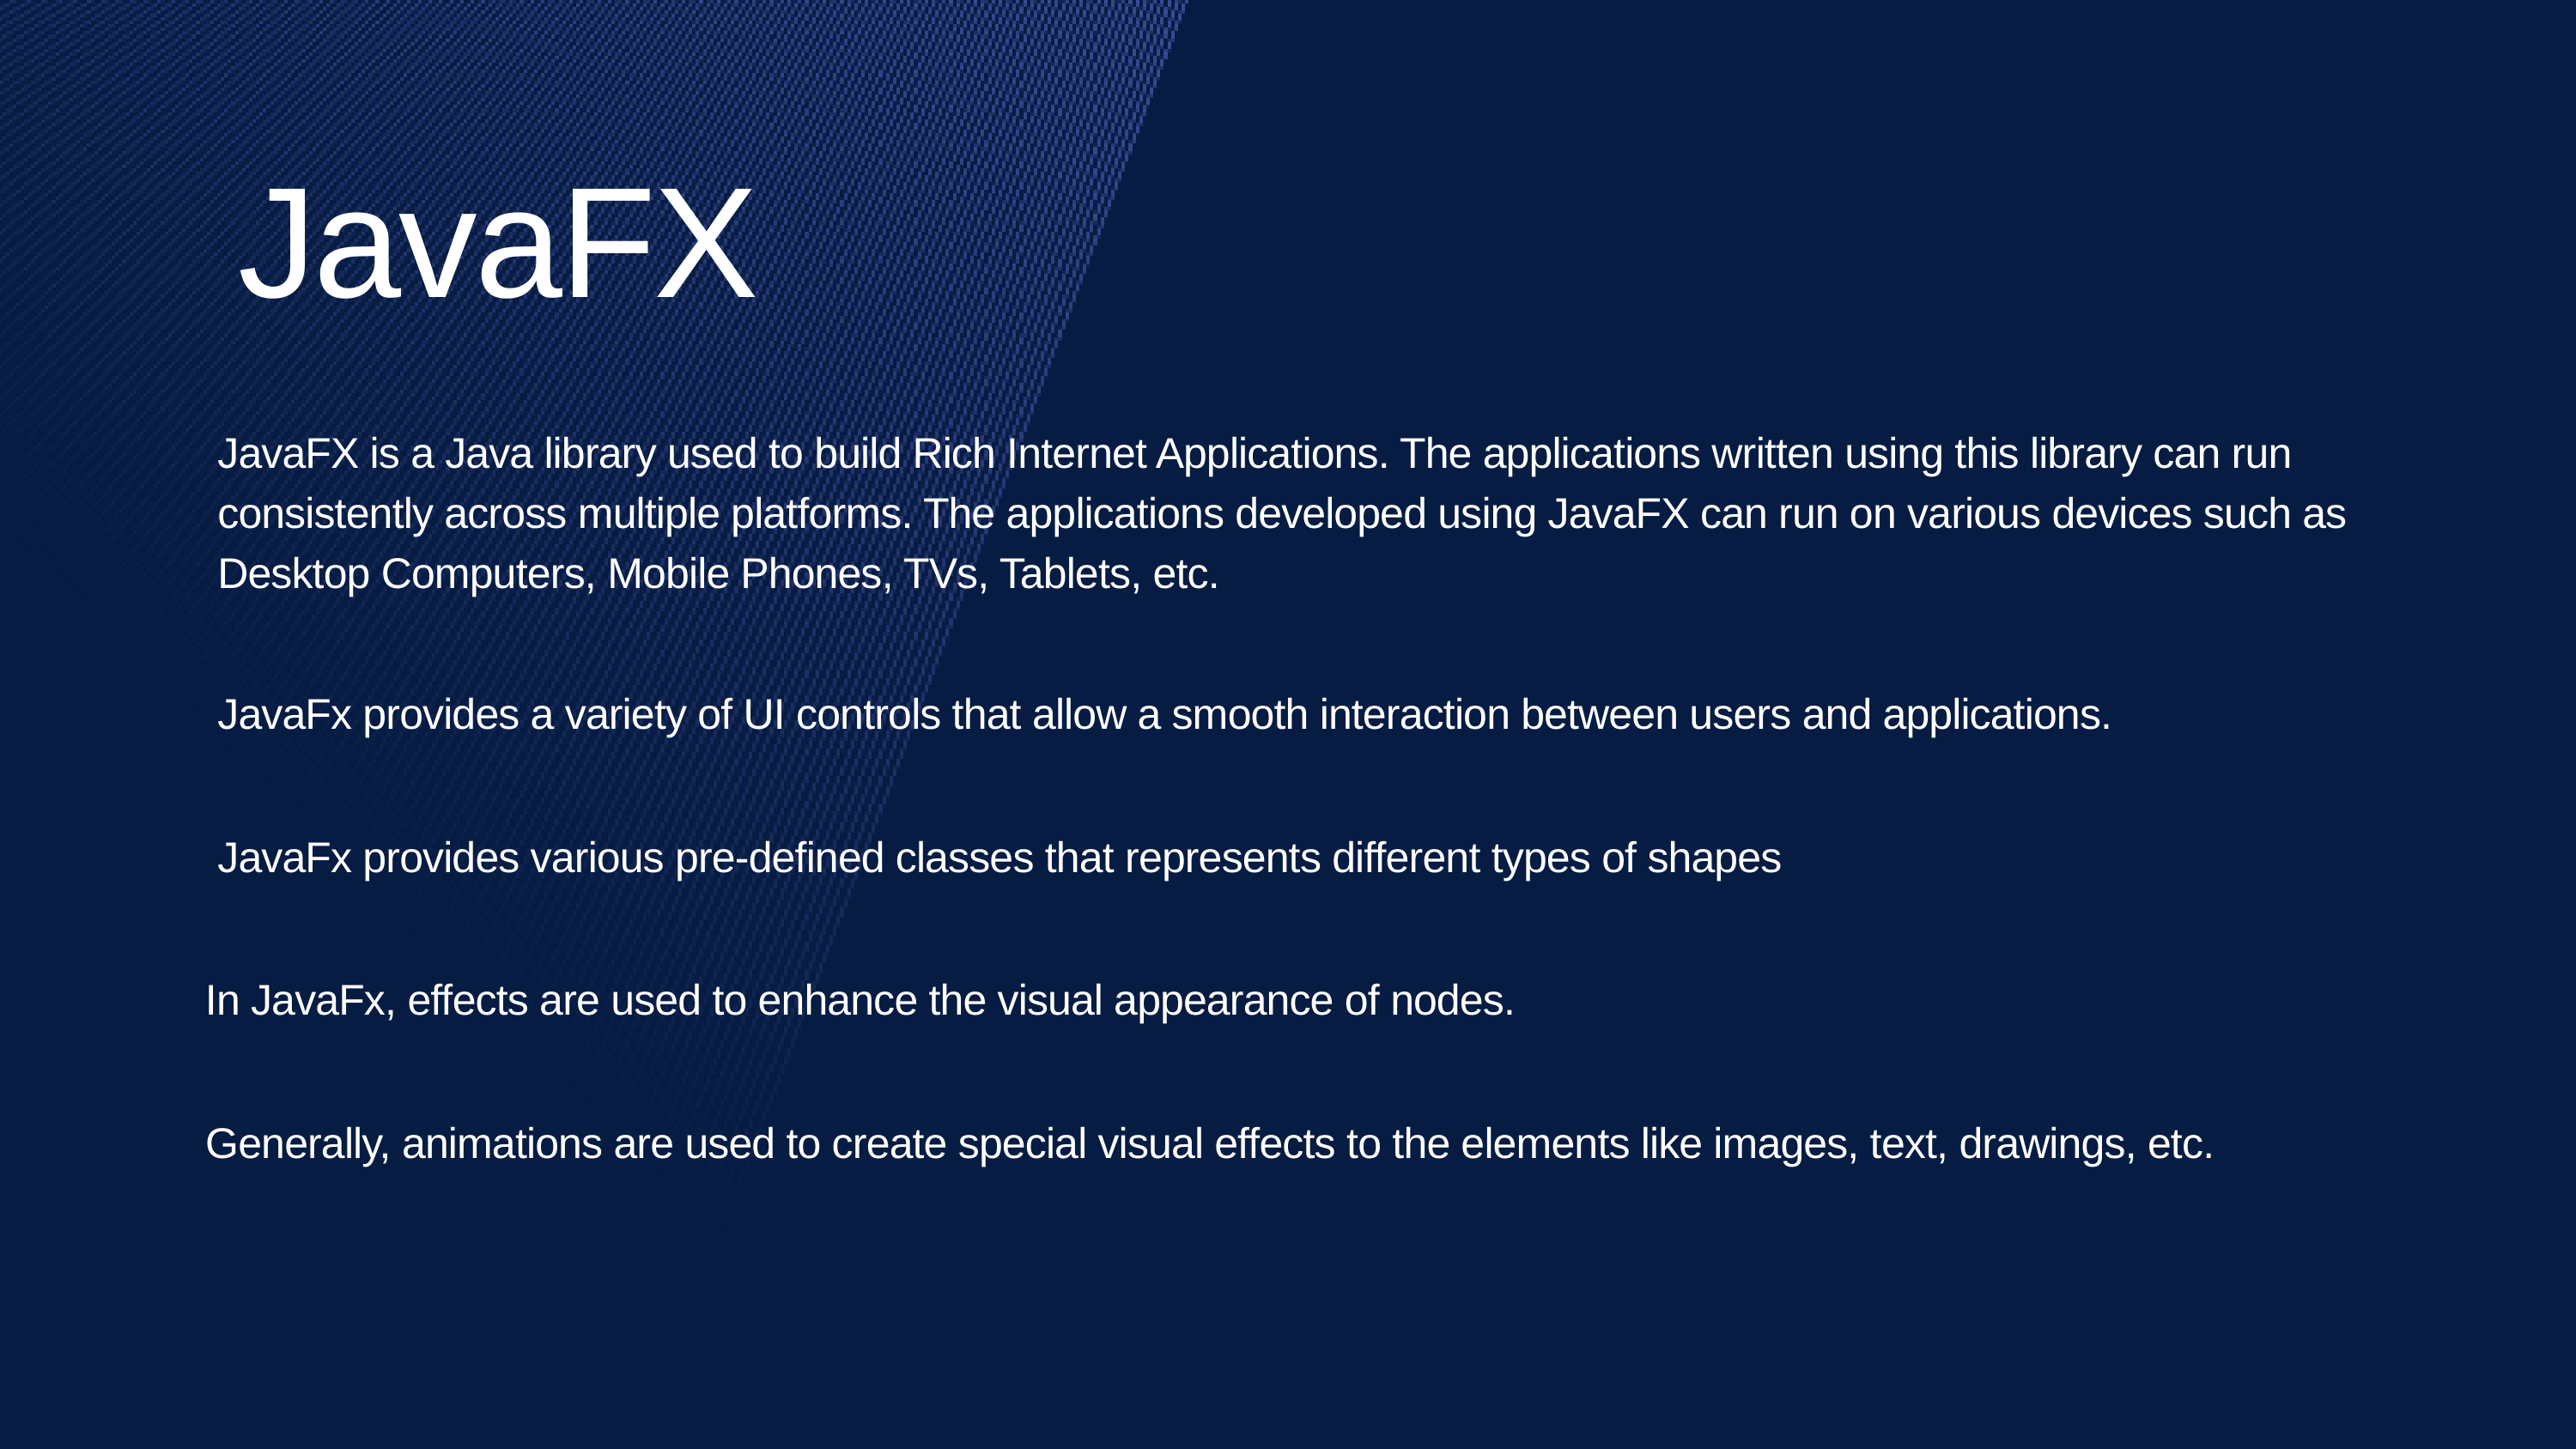

JavaFX
JavaFX is a Java library used to build Rich Internet Applications. The applications written using this library can run consistently across multiple platforms. The applications developed using JavaFX can run on various devices such as Desktop Computers, Mobile Phones, TVs, Tablets, etc.
JavaFx provides a variety of UI controls that allow a smooth interaction between users and applications.
JavaFx provides various pre-defined classes that represents different types of shapes
In JavaFx, effects are used to enhance the visual appearance of nodes.
Generally, animations are used to create special visual effects to the elements like images, text, drawings, etc.